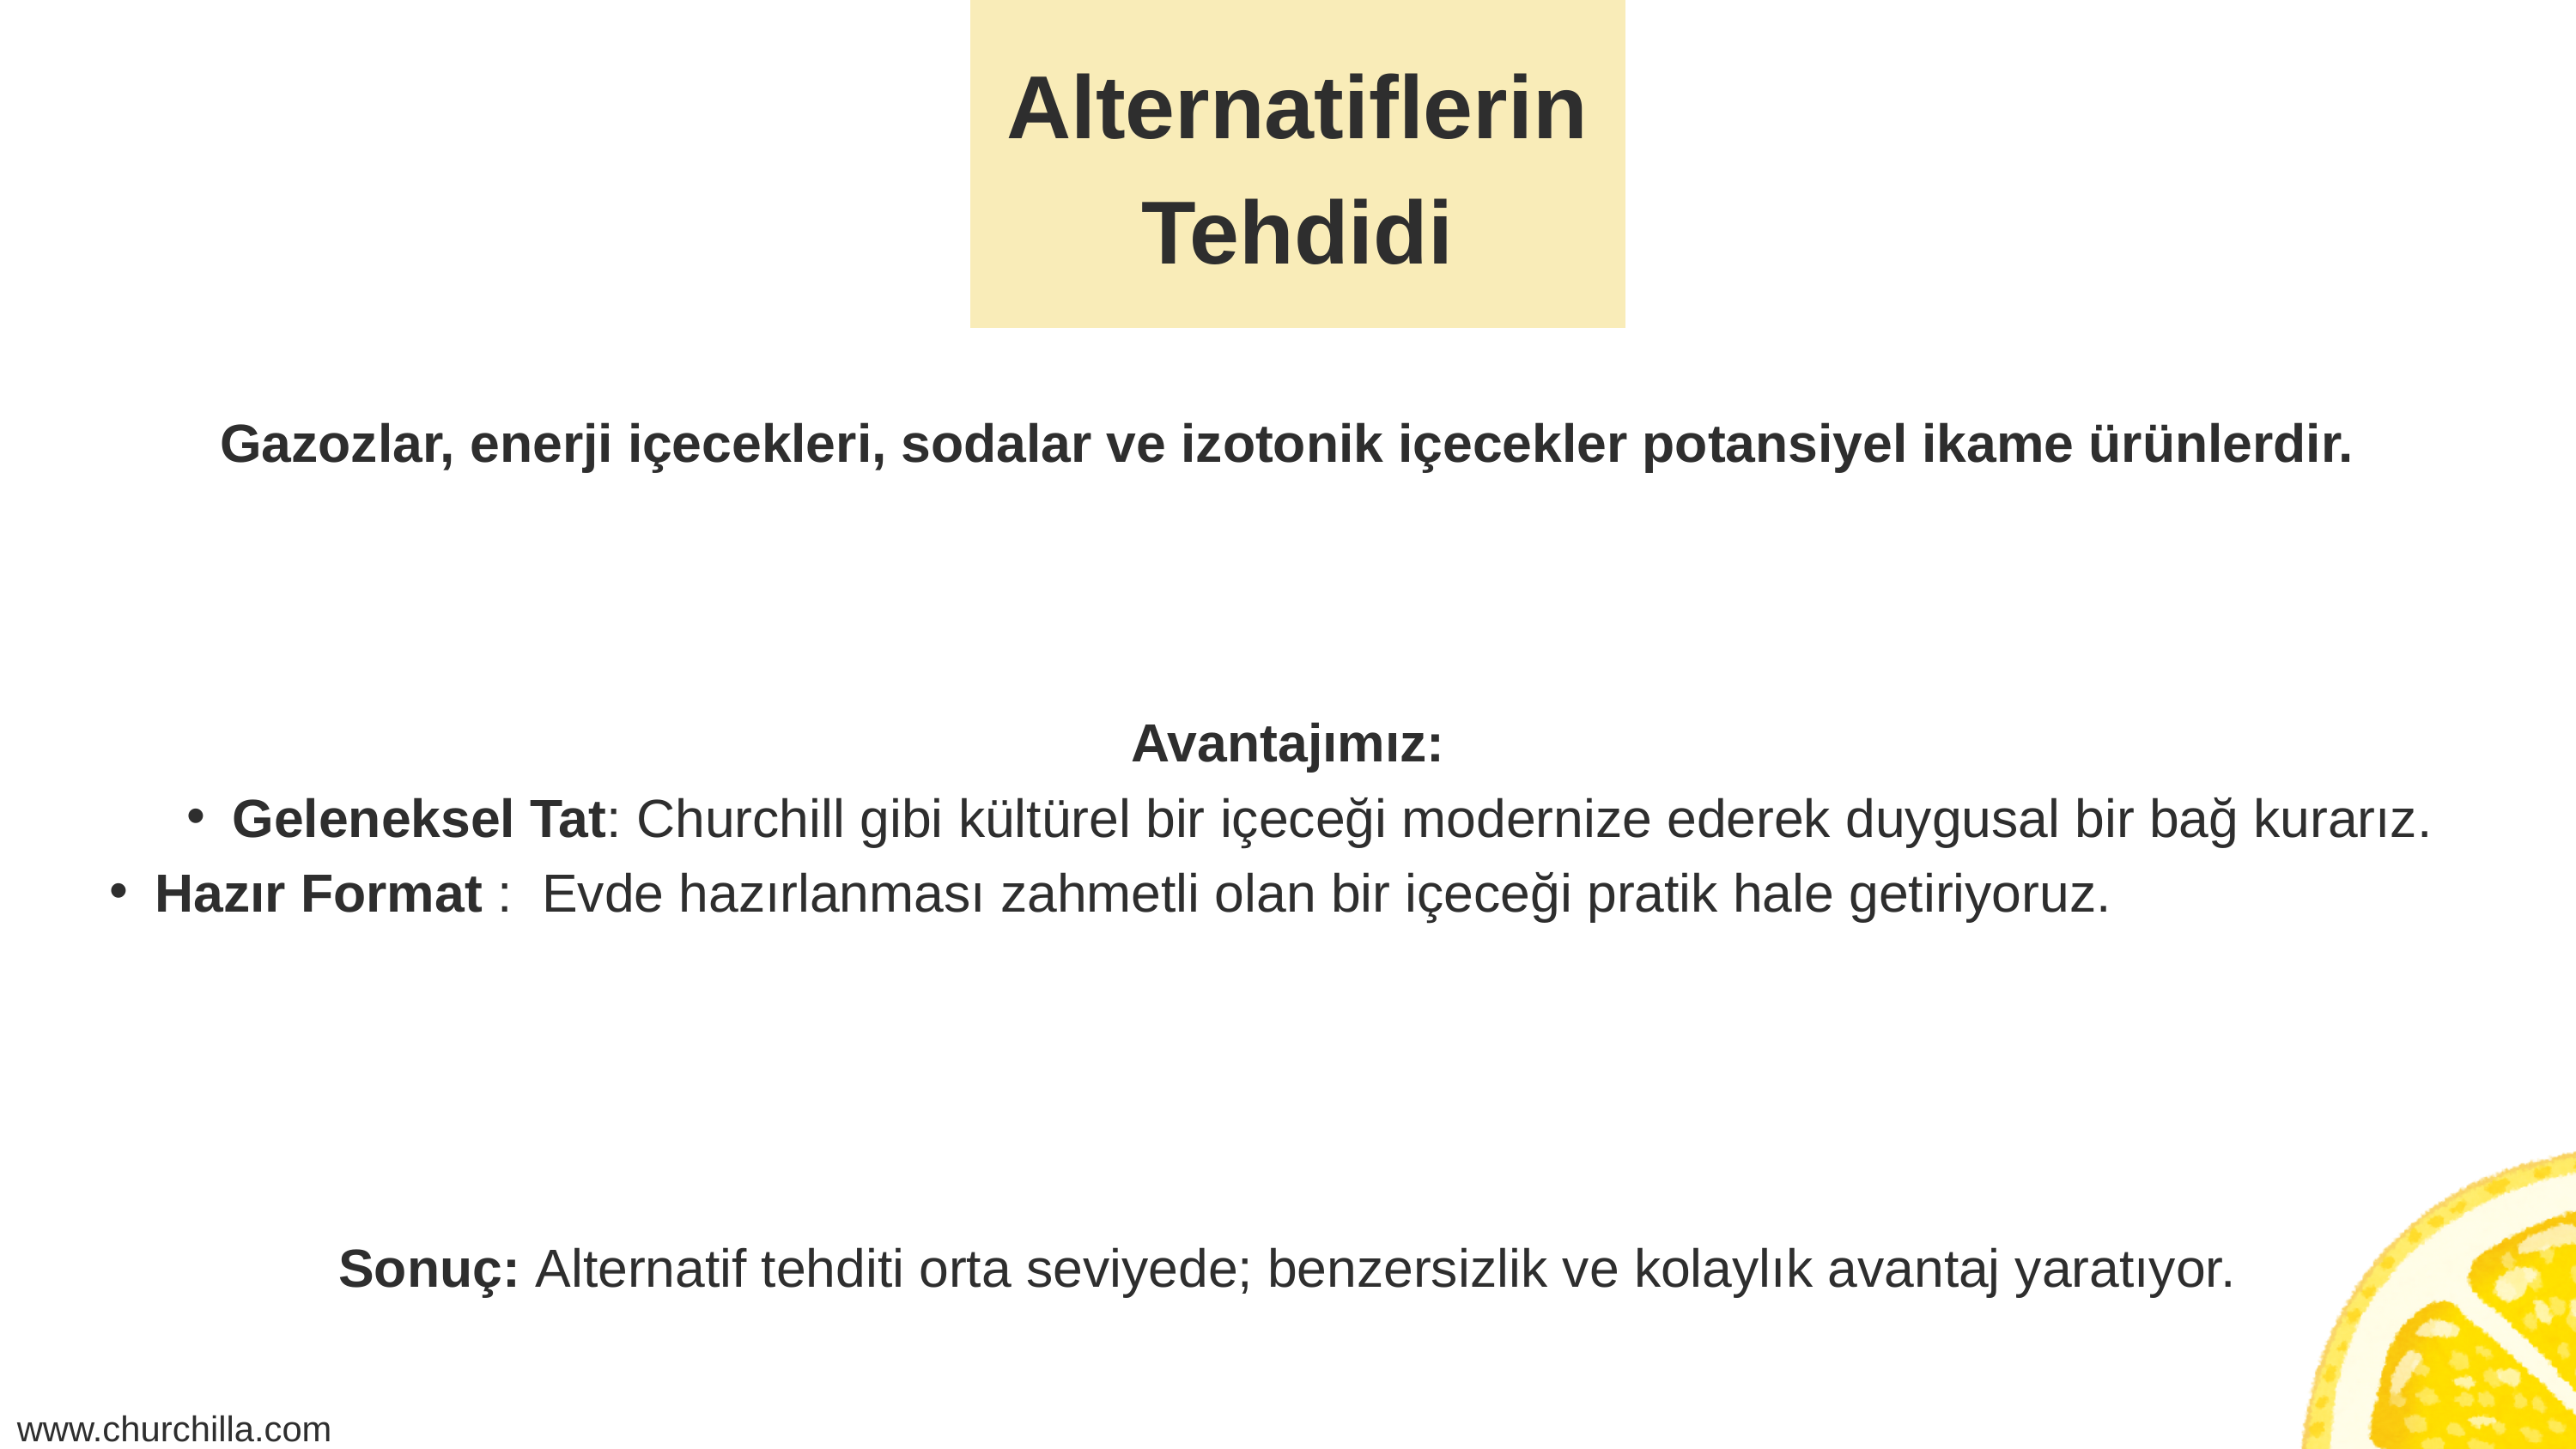

Alternatiflerin Tehdidi
Gazozlar, enerji içecekleri, sodalar ve izotonik içecekler potansiyel ikame ürünlerdir.
Avantajımız:
Geleneksel Tat: Churchill gibi kültürel bir içeceği modernize ederek duygusal bir bağ kurarız.
Hazır Format :  Evde hazırlanması zahmetli olan bir içeceği pratik hale getiriyoruz.

Sonuç: Alternatif tehditi orta seviyede; benzersizlik ve kolaylık avantaj yaratıyor.

www.churchilla.com